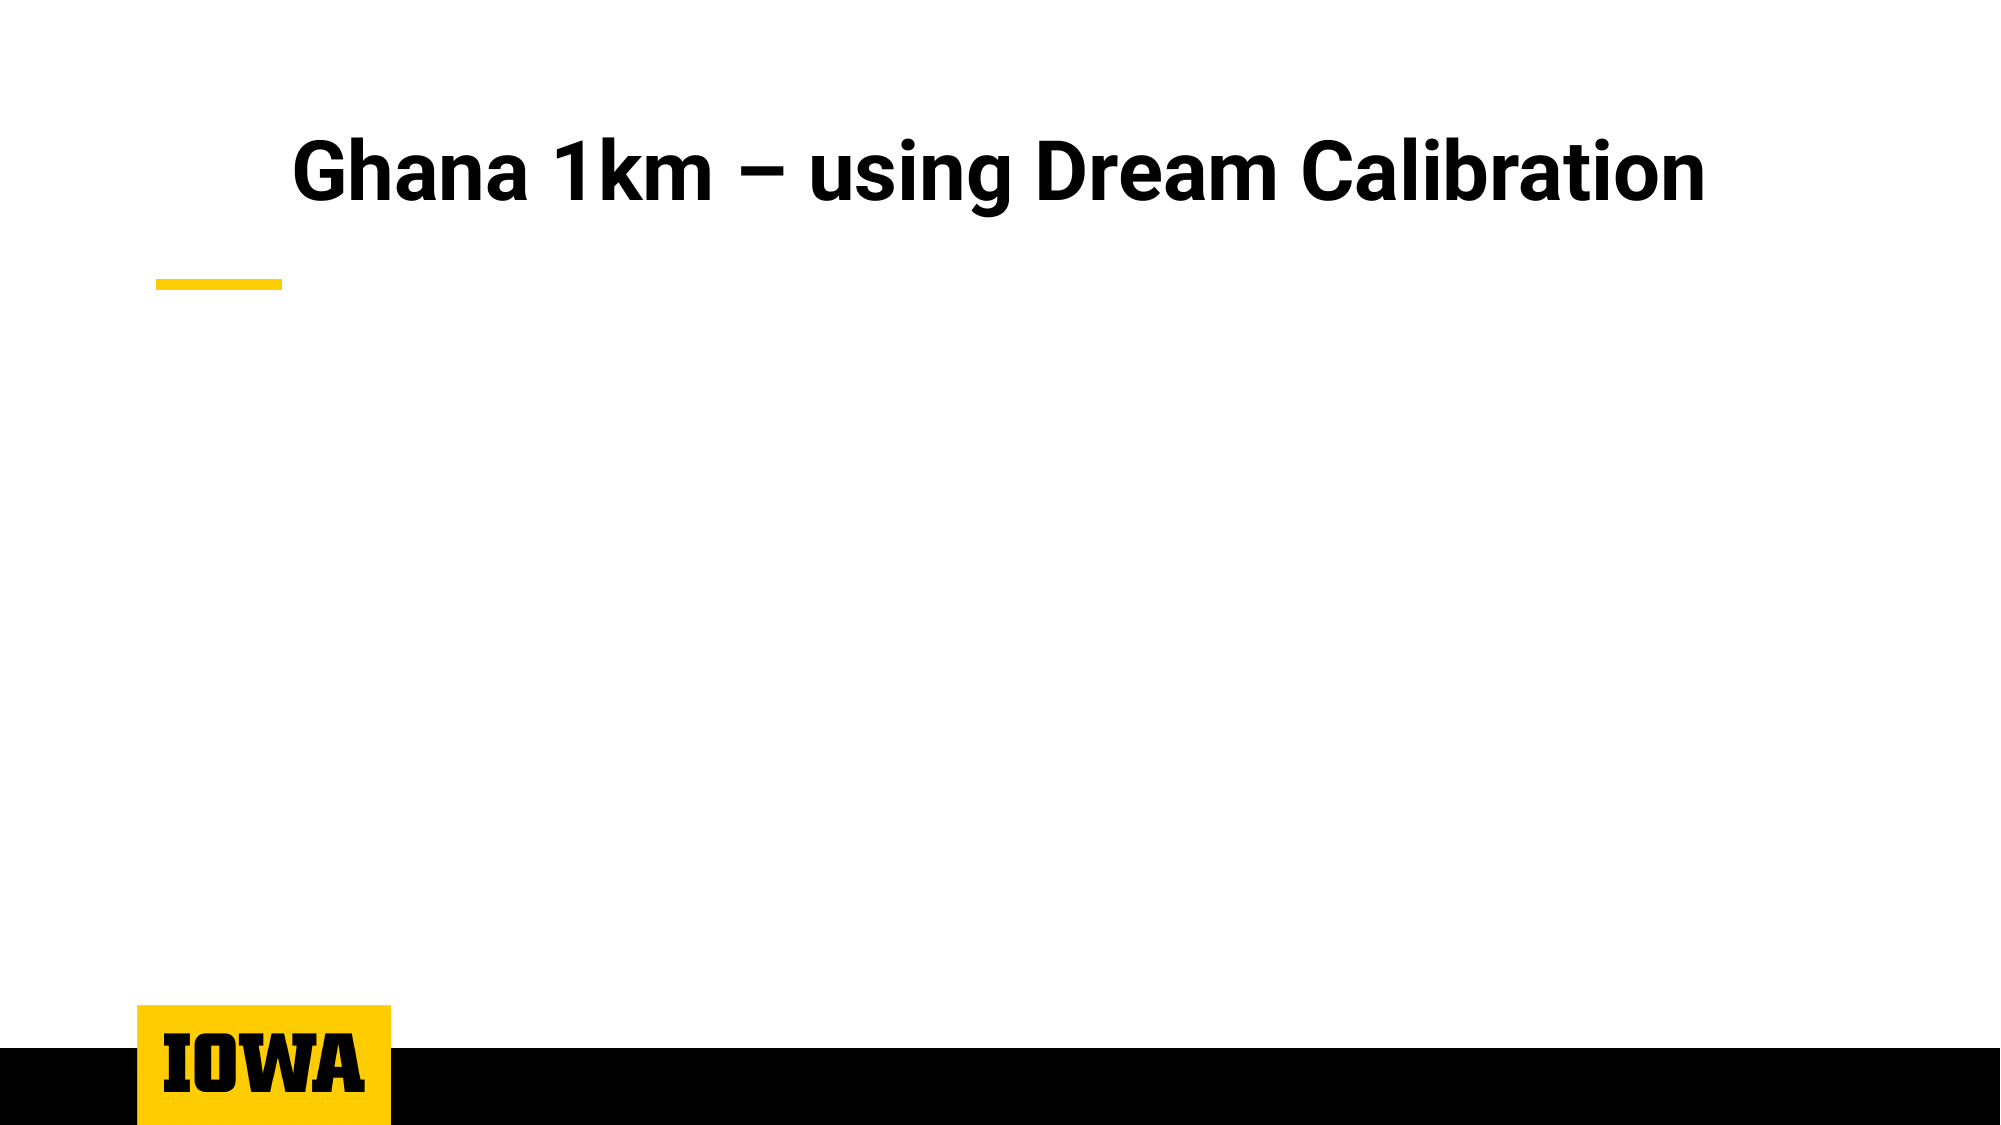

# Ghana 1km – using Dream Calibration